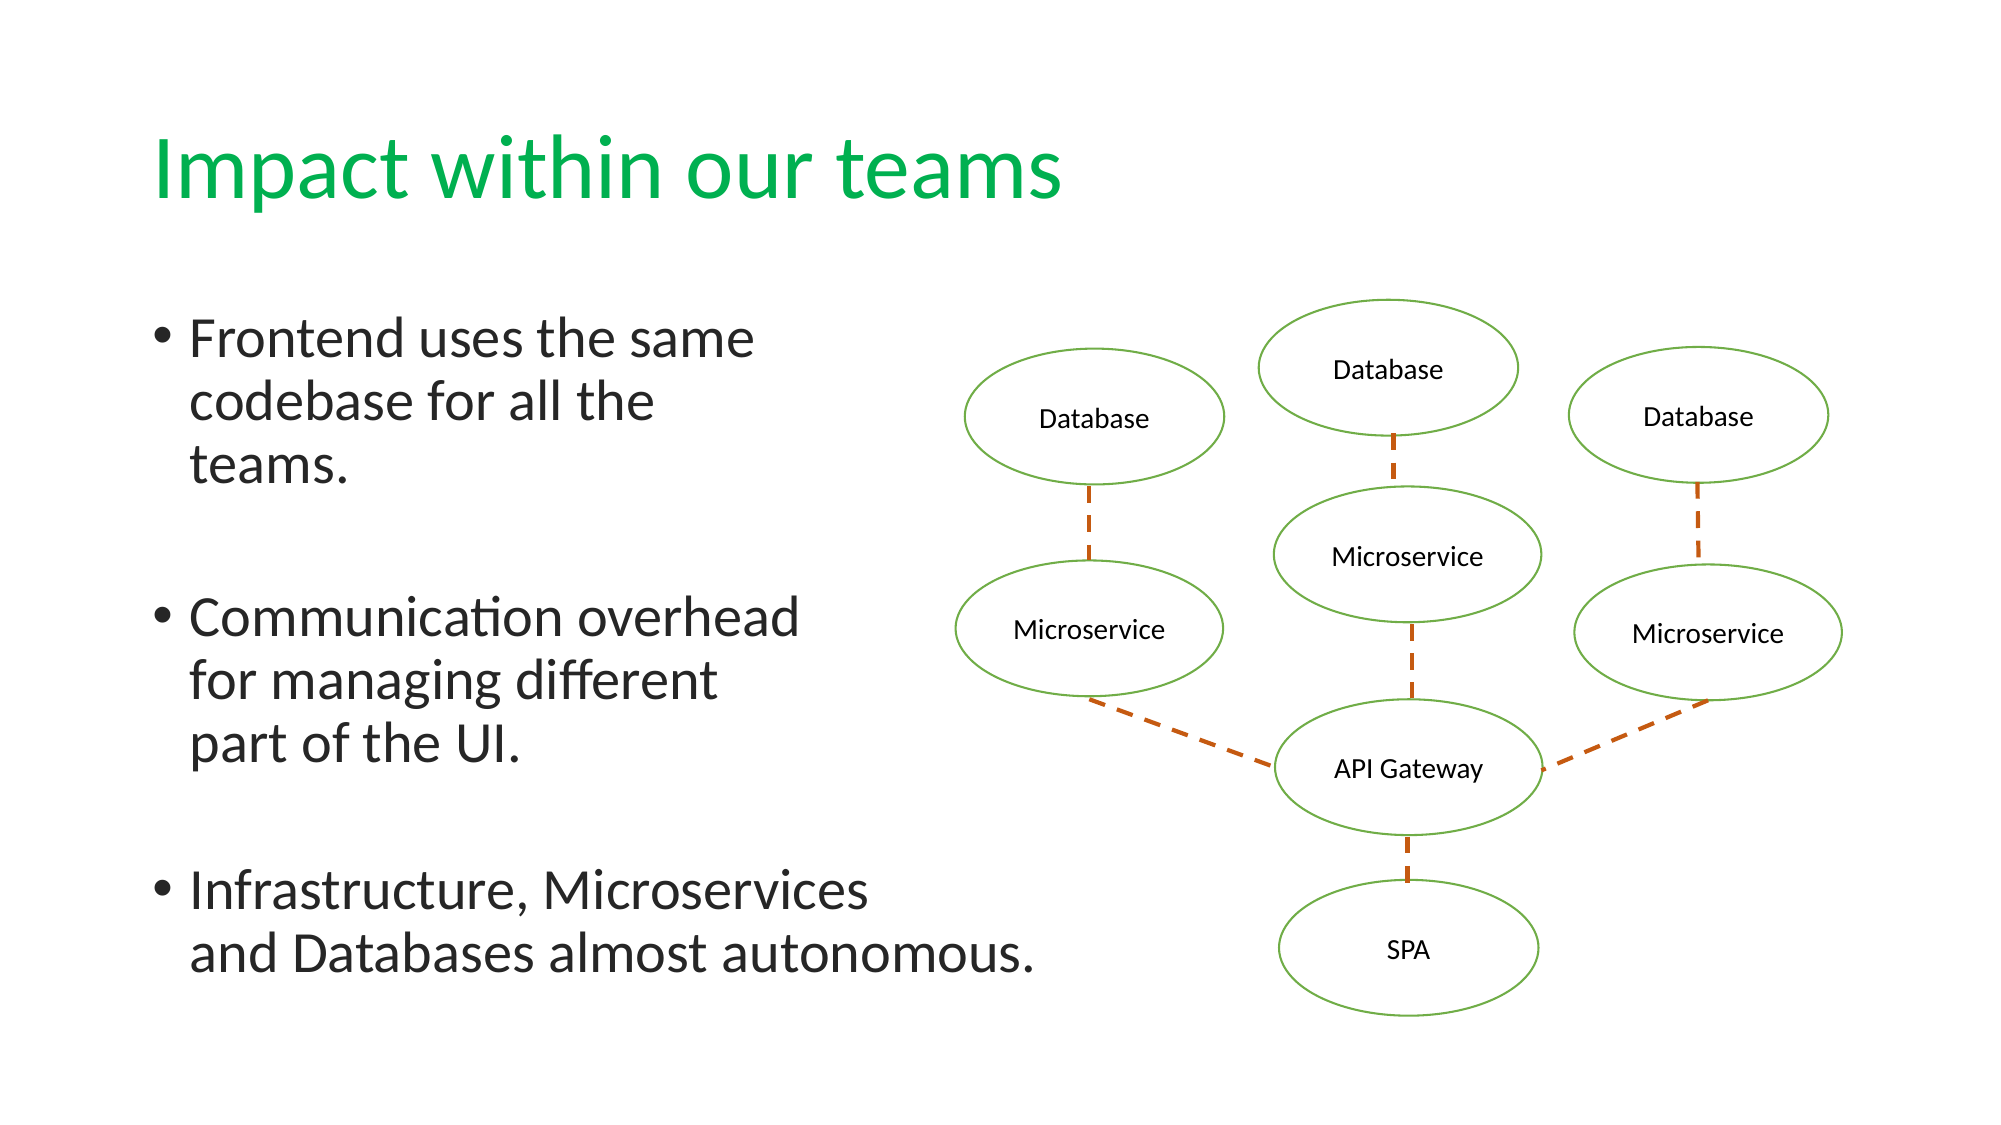

# Impact within our teams
Frontend uses the same
codebase for all the
teams.
Communication overhead
for managing different
part of the UI.
Infrastructure, Microservices
and Databases almost autonomous.
Database
Database
Database
Microservice
Microservice
Microservice
API Gateway
SPA